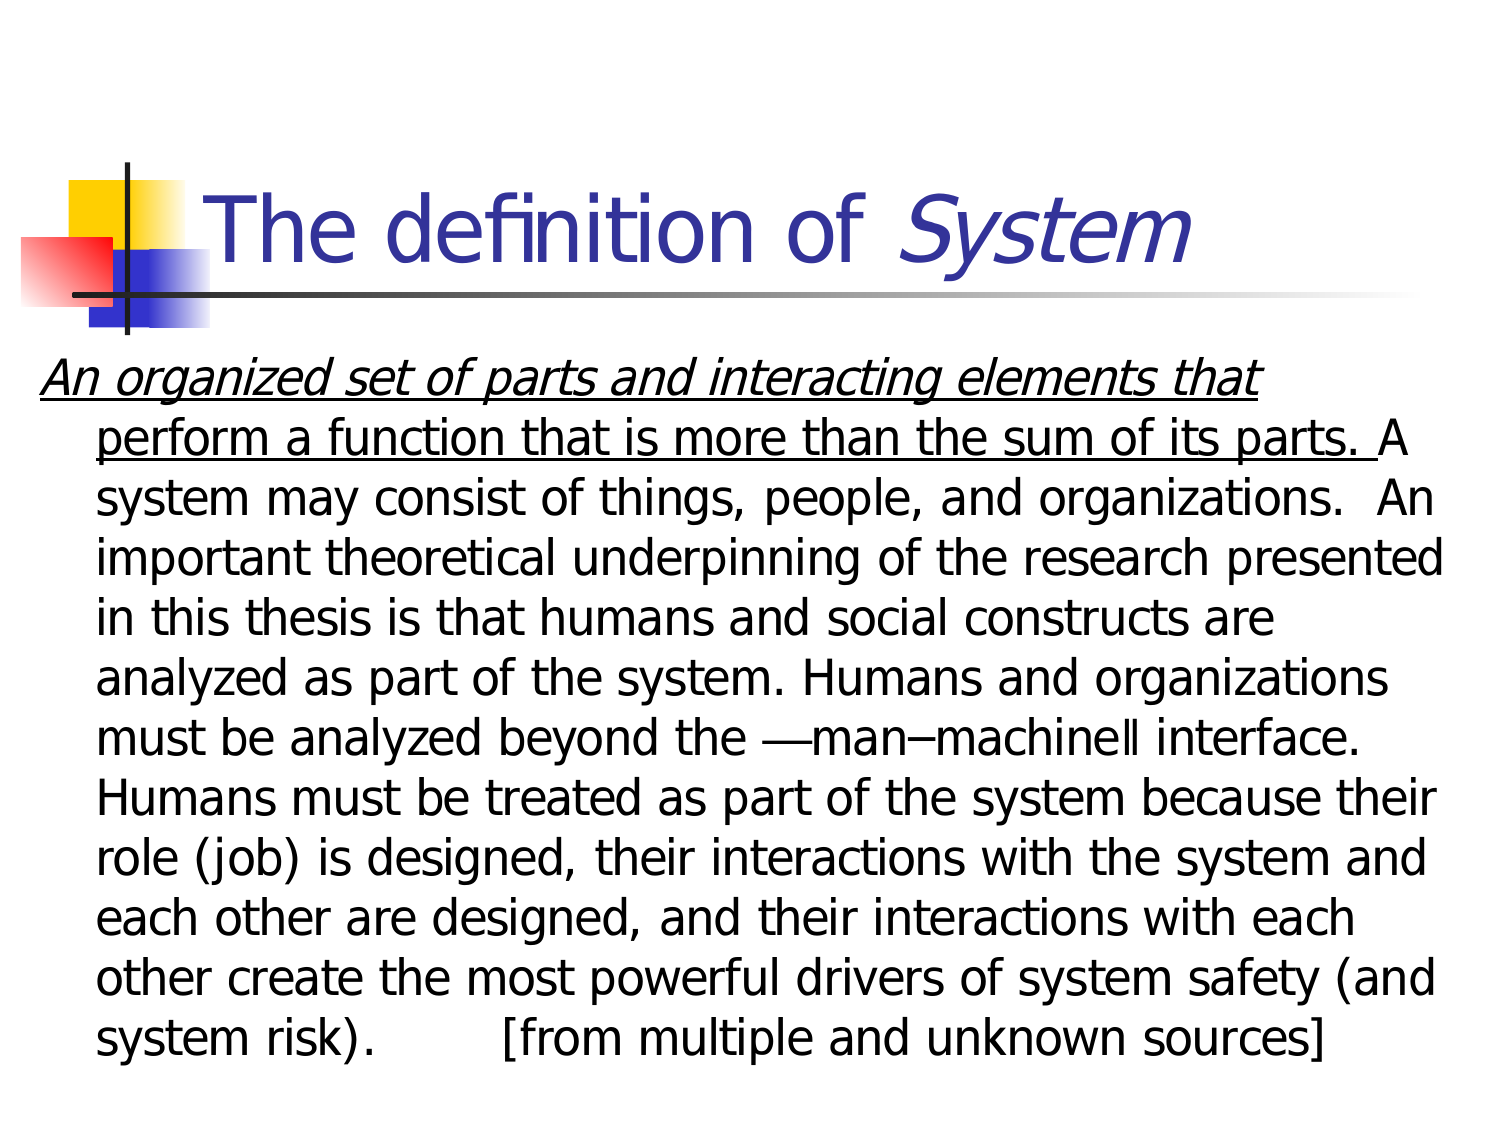

# The definition of System
An organized set of parts and interacting elements that perform a function that is more than the sum of its parts. A system may consist of things, people, and organizations.  An important theoretical underpinning of the research presented in this thesis is that humans and social constructs are analyzed as part of the system. Humans and organizations must be analyzed beyond the ―man–machine‖ interface. Humans must be treated as part of the system because their role (job) is designed, their interactions with the system and each other are designed, and their interactions with each other create the most powerful drivers of system safety (and system risk).        [from multiple and unknown sources]